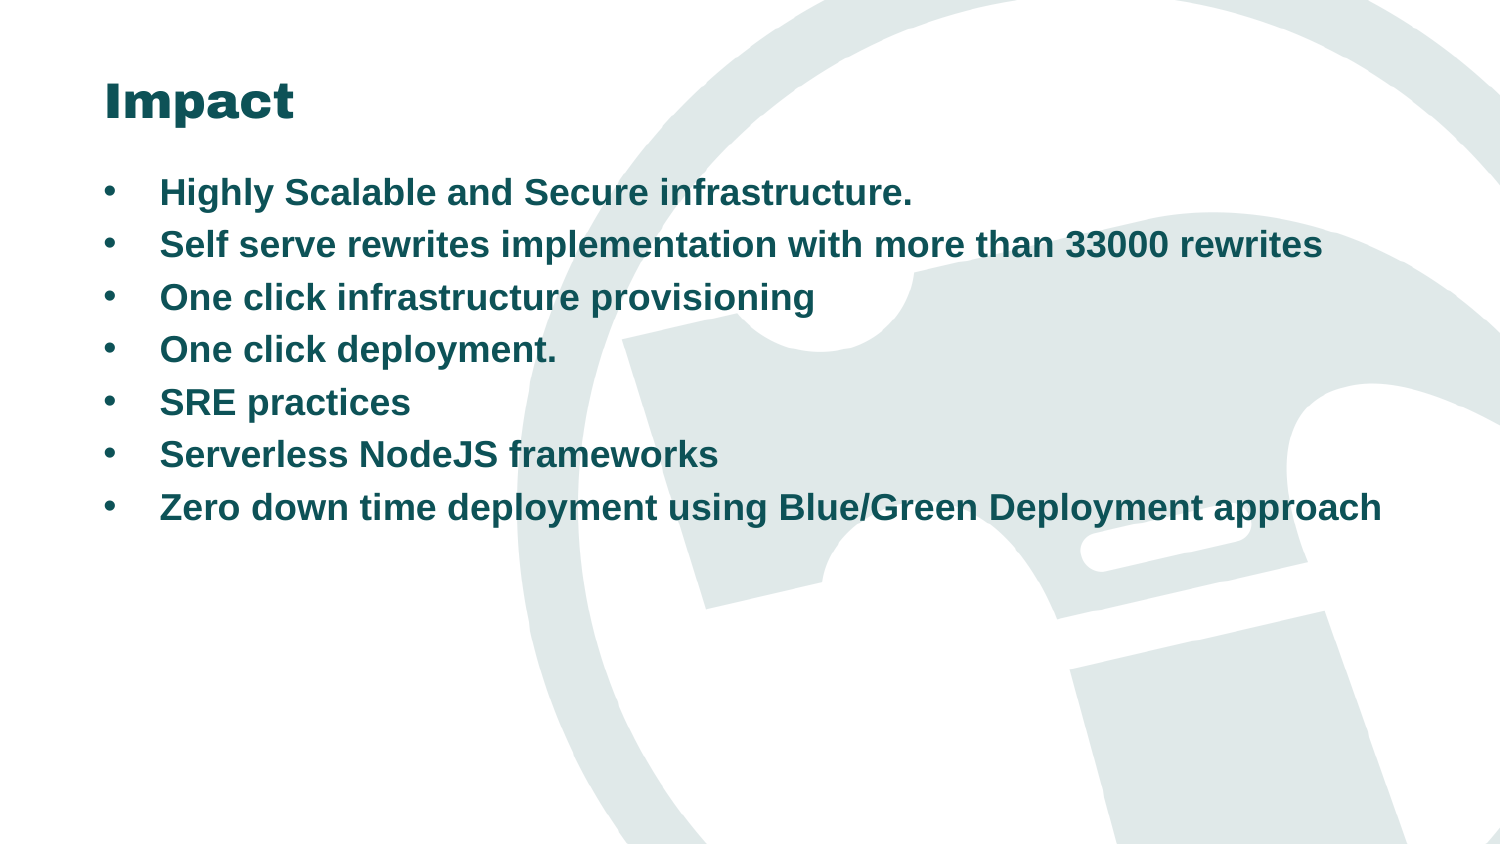

Impact
Highly Scalable and Secure infrastructure.
Self serve rewrites implementation with more than 33000 rewrites
One click infrastructure provisioning
One click deployment.
SRE practices
Serverless NodeJS frameworks
Zero down time deployment using Blue/Green Deployment approach